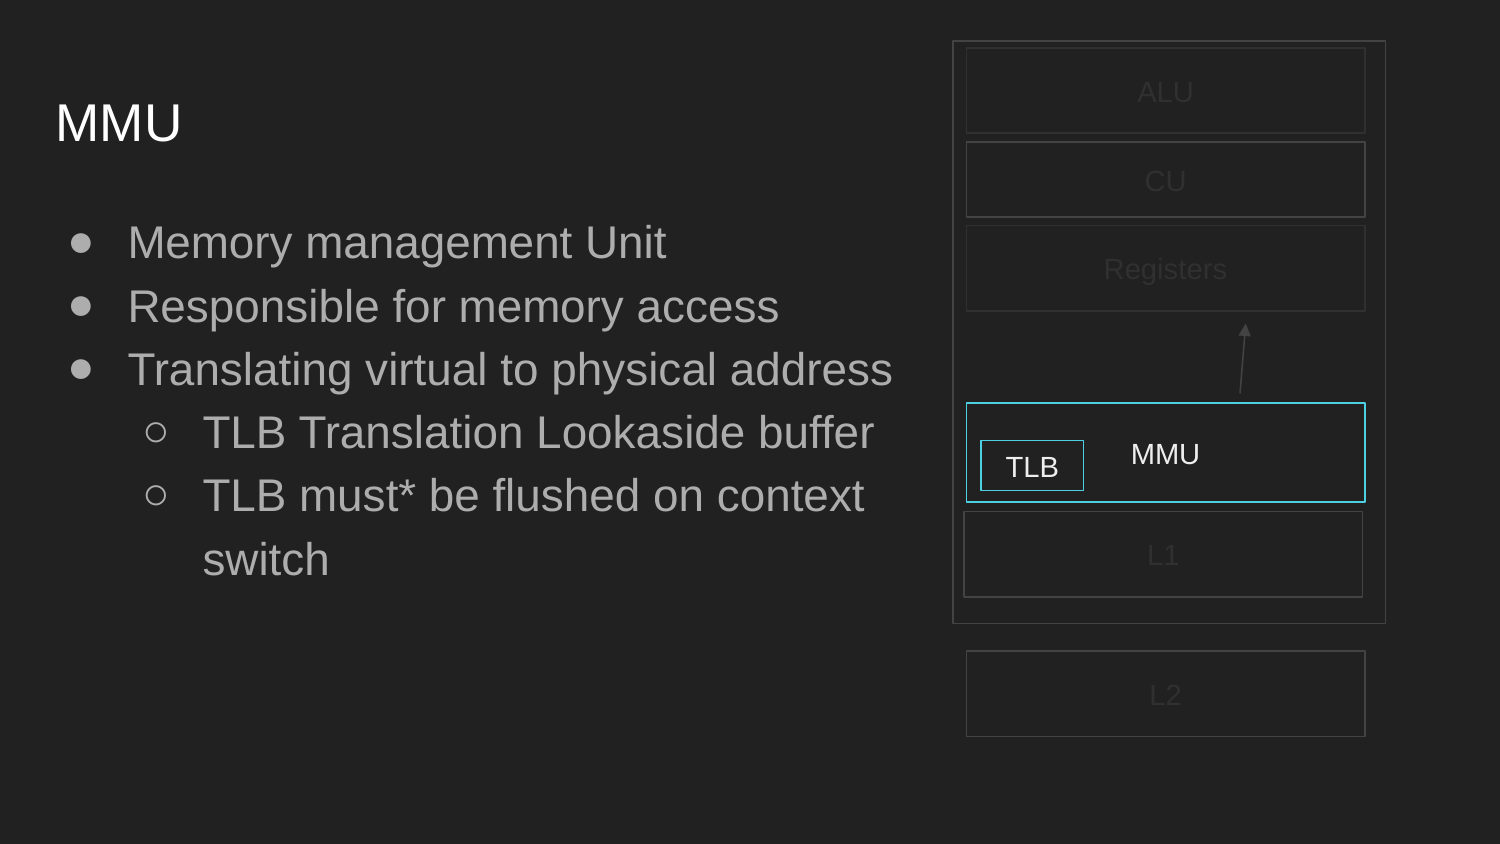

ALU
# MMU
CU
Memory management Unit
Responsible for memory access
Translating virtual to physical address
TLB Translation Lookaside buffer
TLB must* be flushed on context switch
Registers
MMU
TLB
L1
L2